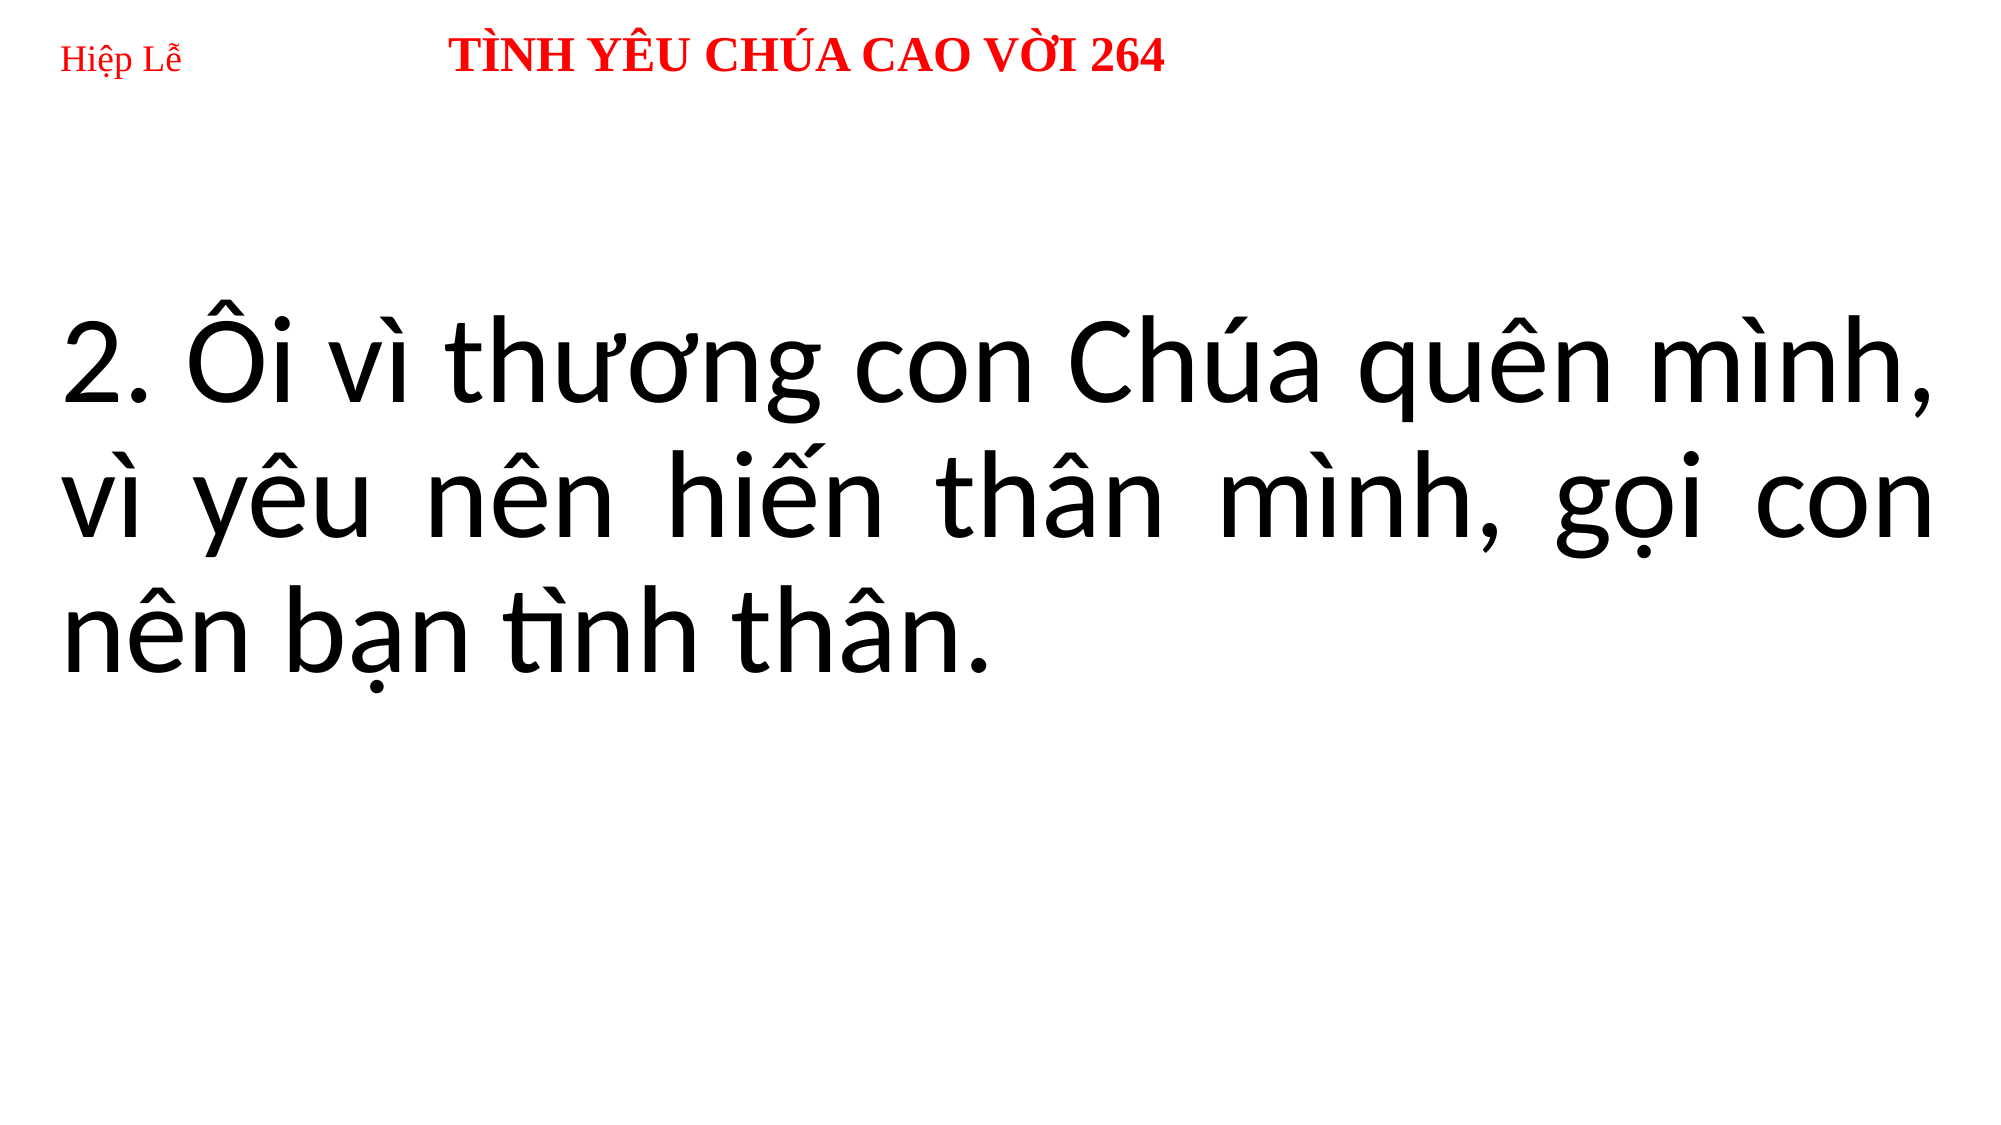

# Hiệp Lễ                            TÌNH YÊU CHÚA CAO VỜI 264
2. Ôi vì thương con Chúa quên mình, vì yêu nên hiến thân mình, gọi con nên bạn tình thân.